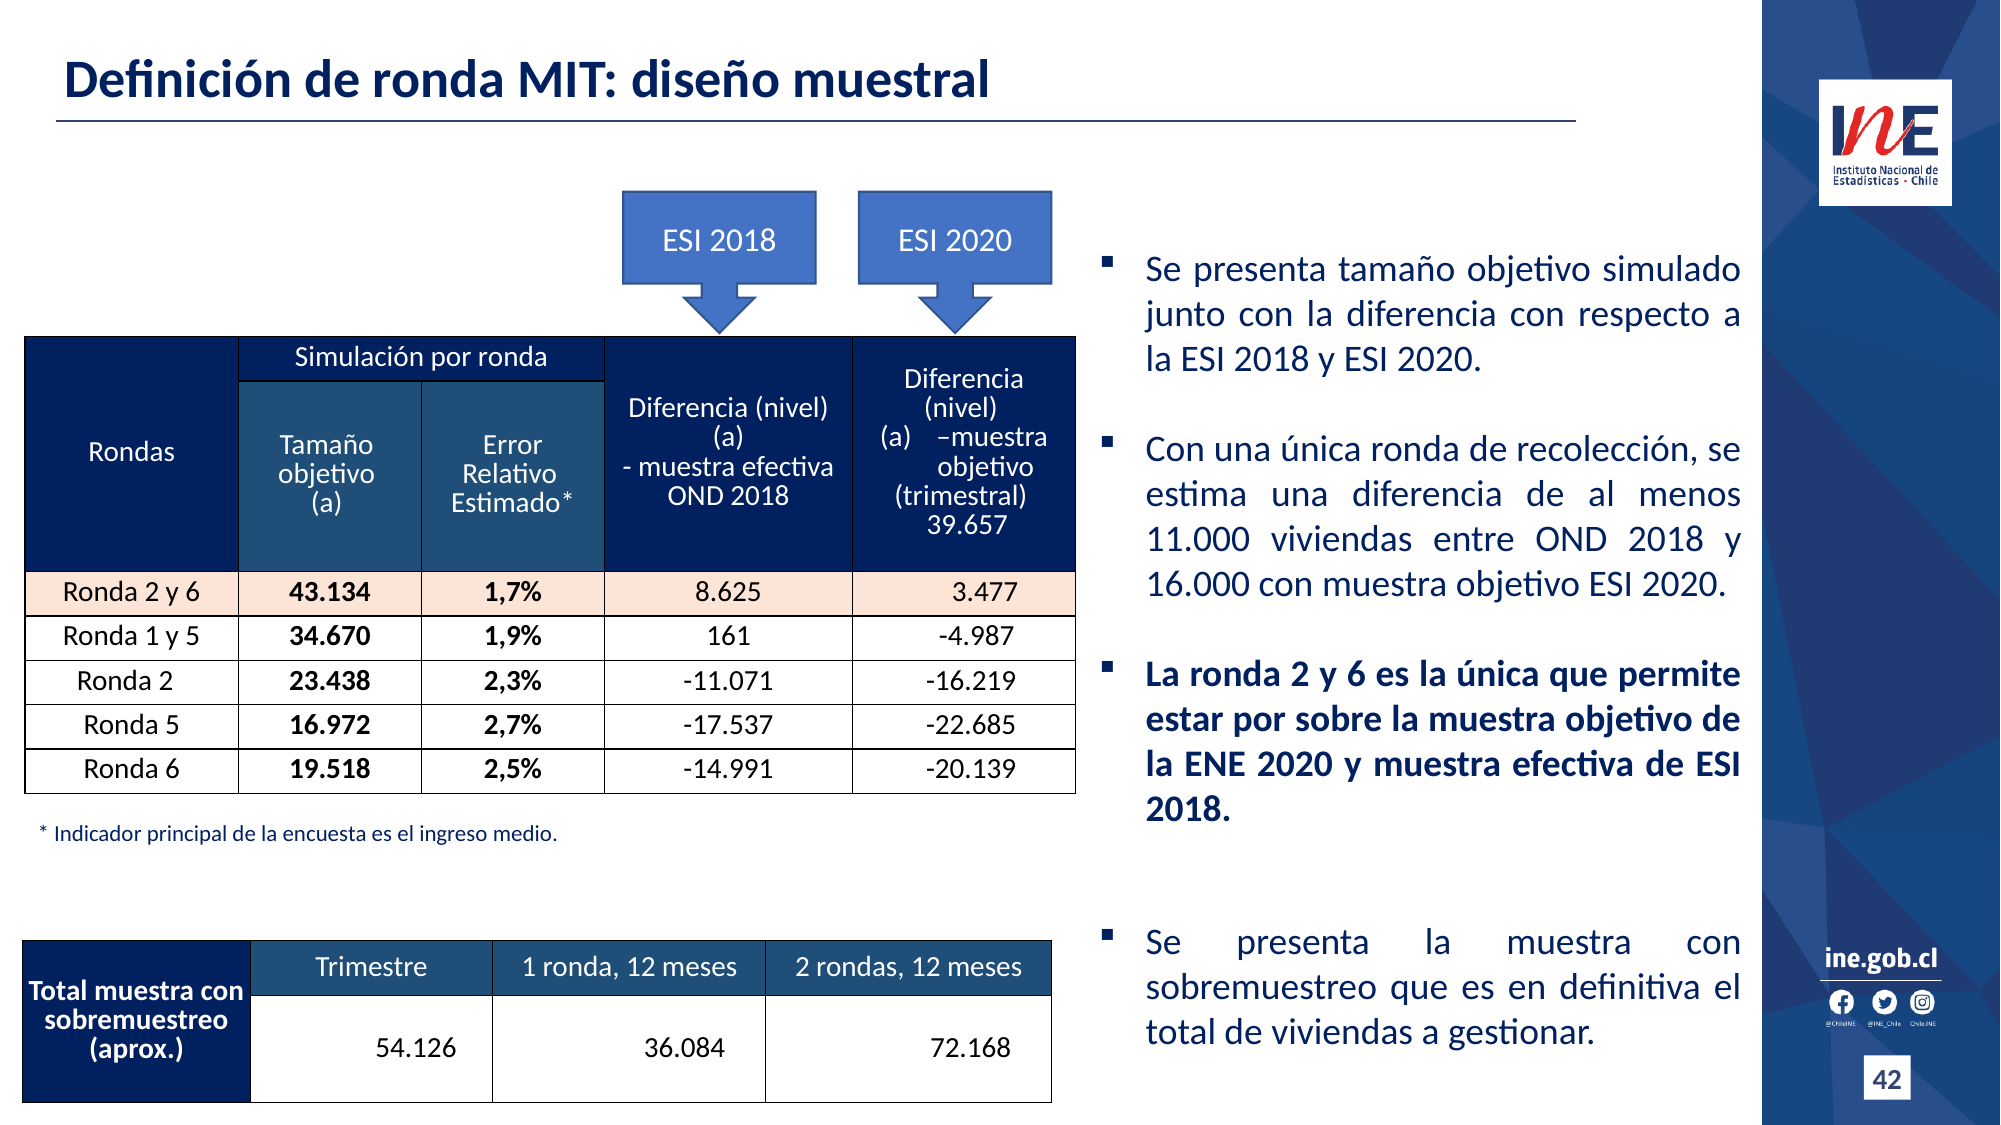

Definición de ronda MIT: diseño muestral
ESI 2018
ESI 2020

Se presenta tamaño objetivo simulado junto con la diferencia con respecto a la ESI 2018 y ESI 2020.

Con una única ronda de recolección, se estima una diferencia de al menos 11.000 viviendas entre OND 2018 y 16.000 con muestra objetivo ESI 2020.

La ronda 2 y 6 es la única que permite estar por sobre la muestra objetivo de la ENE 2020 y muestra efectiva de ESI 2018.

| Rondas​ | Simulación por ronda​ |  | Diferencia (nivel) (a) - muestra efectiva OND 2018​ | Diferencia (nivel) ​ –muestra objetivo  (trimestral)  39.657​ |
| --- | --- | --- | --- | --- |
|  | Tamaño  objetivo ​ (a) ​ | Error Relativo  Estimado​\* |  |  |
| Ronda 2 y 6​ | 43.134​ | 1,7%​ | 8.625​ | 3.477 ​ |
| Ronda 1 y 5​ | 34.670​ | 1,9%​ | 161​ | -4.987 ​ |
| Ronda 2  ​ | 23.438​ | 2,3%​ | -11.071​ | -16.219 ​ |
| Ronda 5​ | 16.972​ | 2,7%​ | -17.537​ | -22.685 ​ |
| Ronda 6​ | 19.518​ | 2,5%​ | -14.991​ | -20.139 ​ |
* Indicador principal de la encuesta es el ingreso medio.
Se presenta la muestra con sobremuestreo que es en definitiva el total de viviendas a gestionar.
| Total muestra con sobremuestreo (aprox.) | Trimestre | 1 ronda, 12 meses | 2 rondas, 12 meses |
| --- | --- | --- | --- |
|  | 54.126 | 36.084 | 72.168 |
42